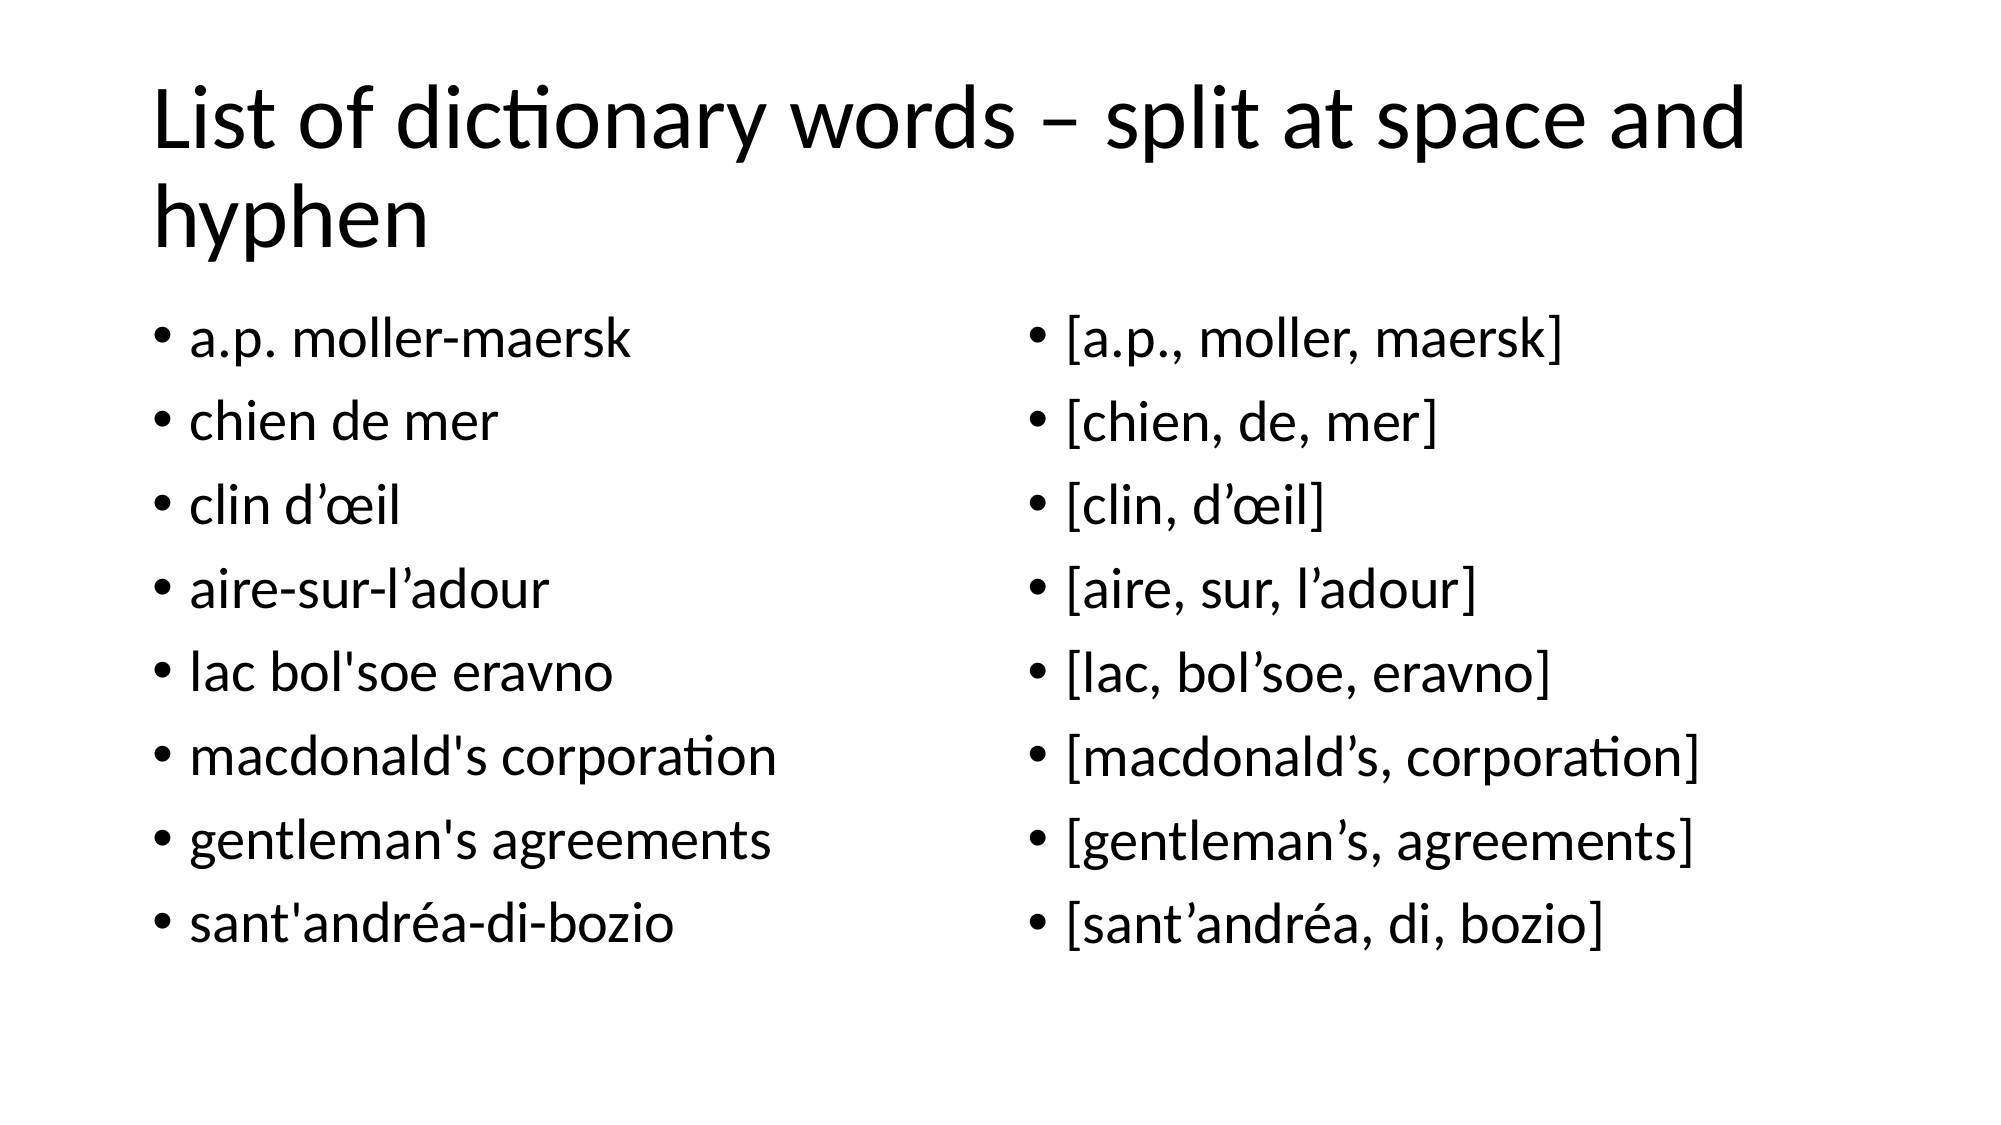

# List of dictionary words – split at space and hyphen
a.p. moller-maersk
chien de mer
clin d’œil
aire-sur-l’adour
lac bol'soe eravno
macdonald's corporation
gentleman's agreements
sant'andréa-di-bozio
[a.p., moller, maersk]
[chien, de, mer]
[clin, d’œil]
[aire, sur, l’adour]
[lac, bol’soe, eravno]
[macdonald’s, corporation]
[gentleman’s, agreements]
[sant’andréa, di, bozio]